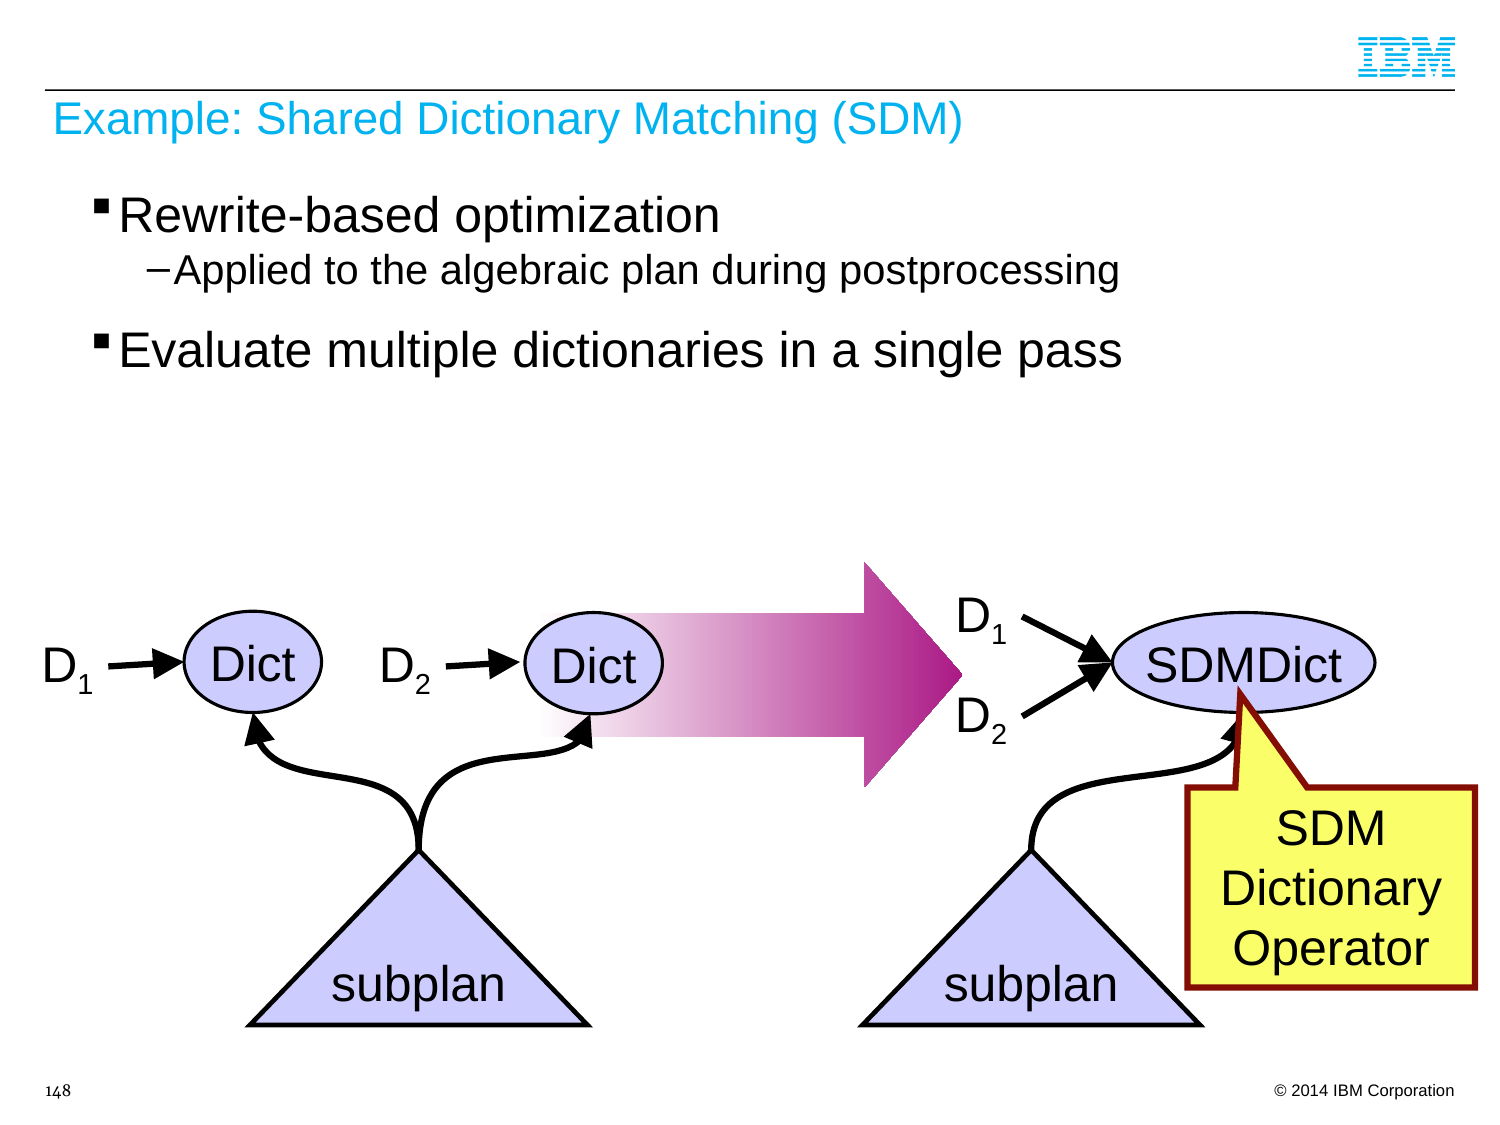

# Example: Shared Dictionary Matching (SDM)
Rewrite-based optimization
Applied to the algebraic plan during postprocessing
Evaluate multiple dictionaries in a single pass

D1
Dict
Dict
SDMDict
D1
D2
D2
SDM Dictionary Operator
subplan
subplan
148